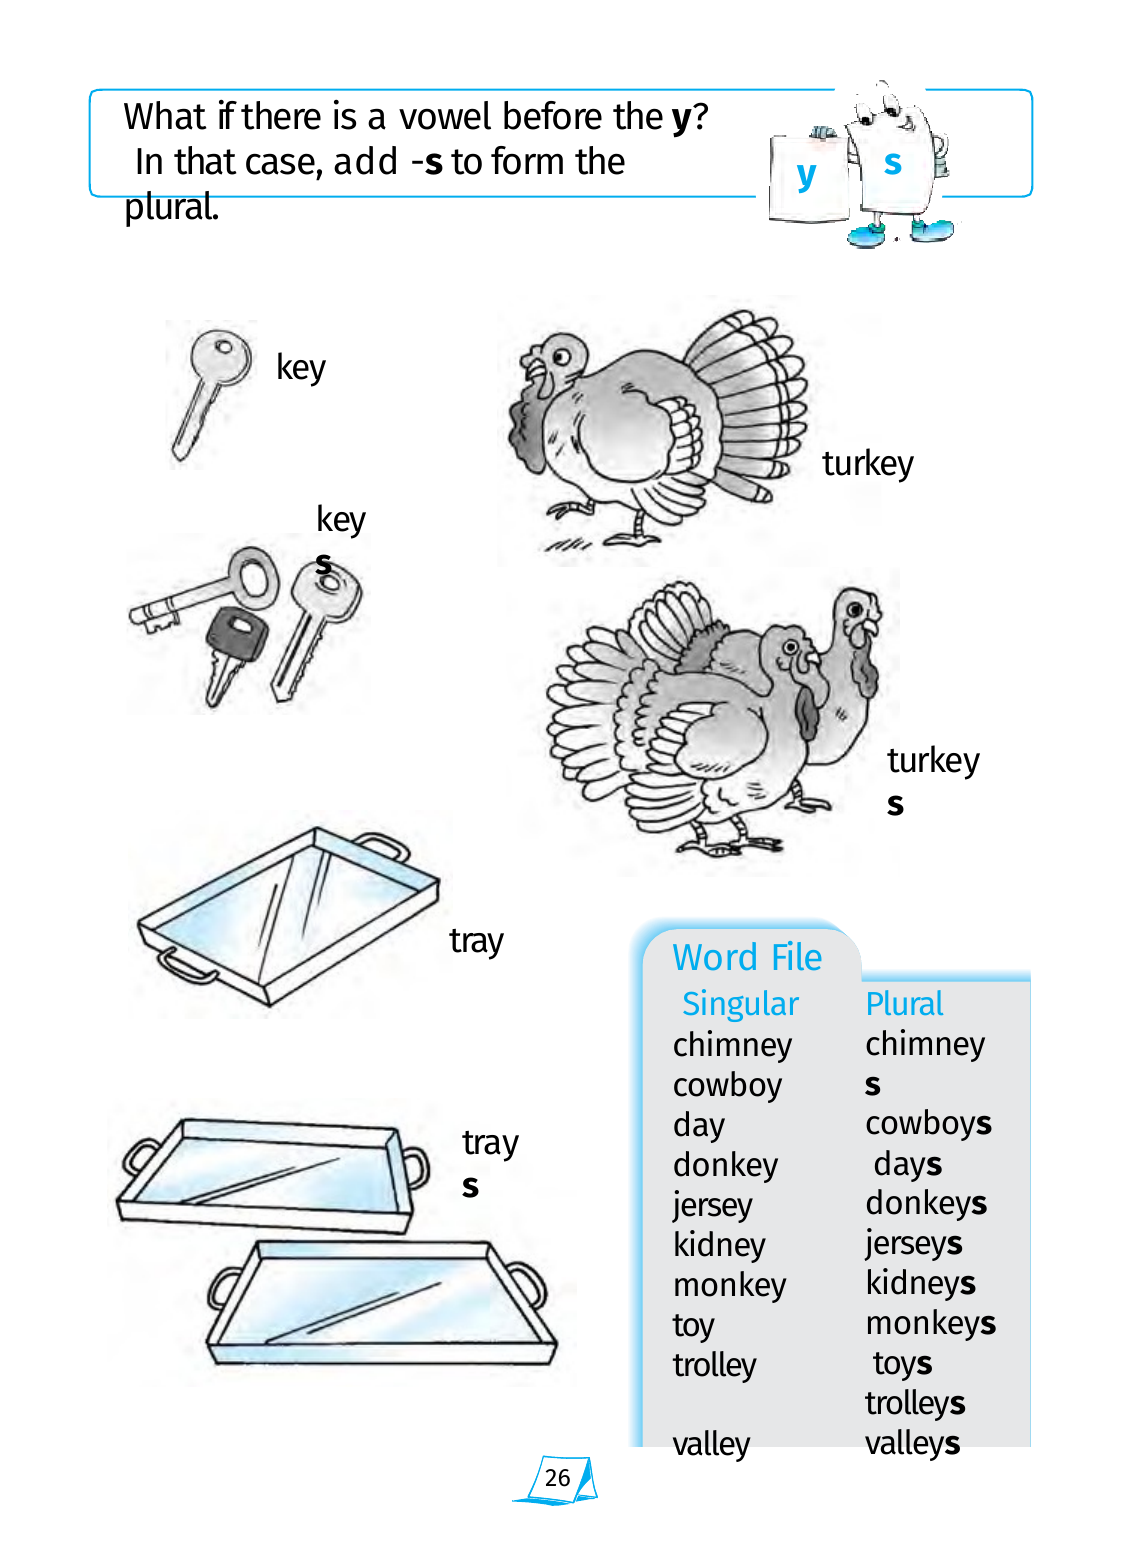

What if there is a vowel before the y?  In that case, add -s to form the plural.
s
y

key
turkey
keys

turkeys

tray

Word File  Singular  chimney  cowboy  day  donkey  jersey  kidney  monkey  toy
trolley  valley
Plural  chimneys  cowboys  days  donkeys  jerseys  kidneys  monkeys  toys  trolleys  valleys

trays
26